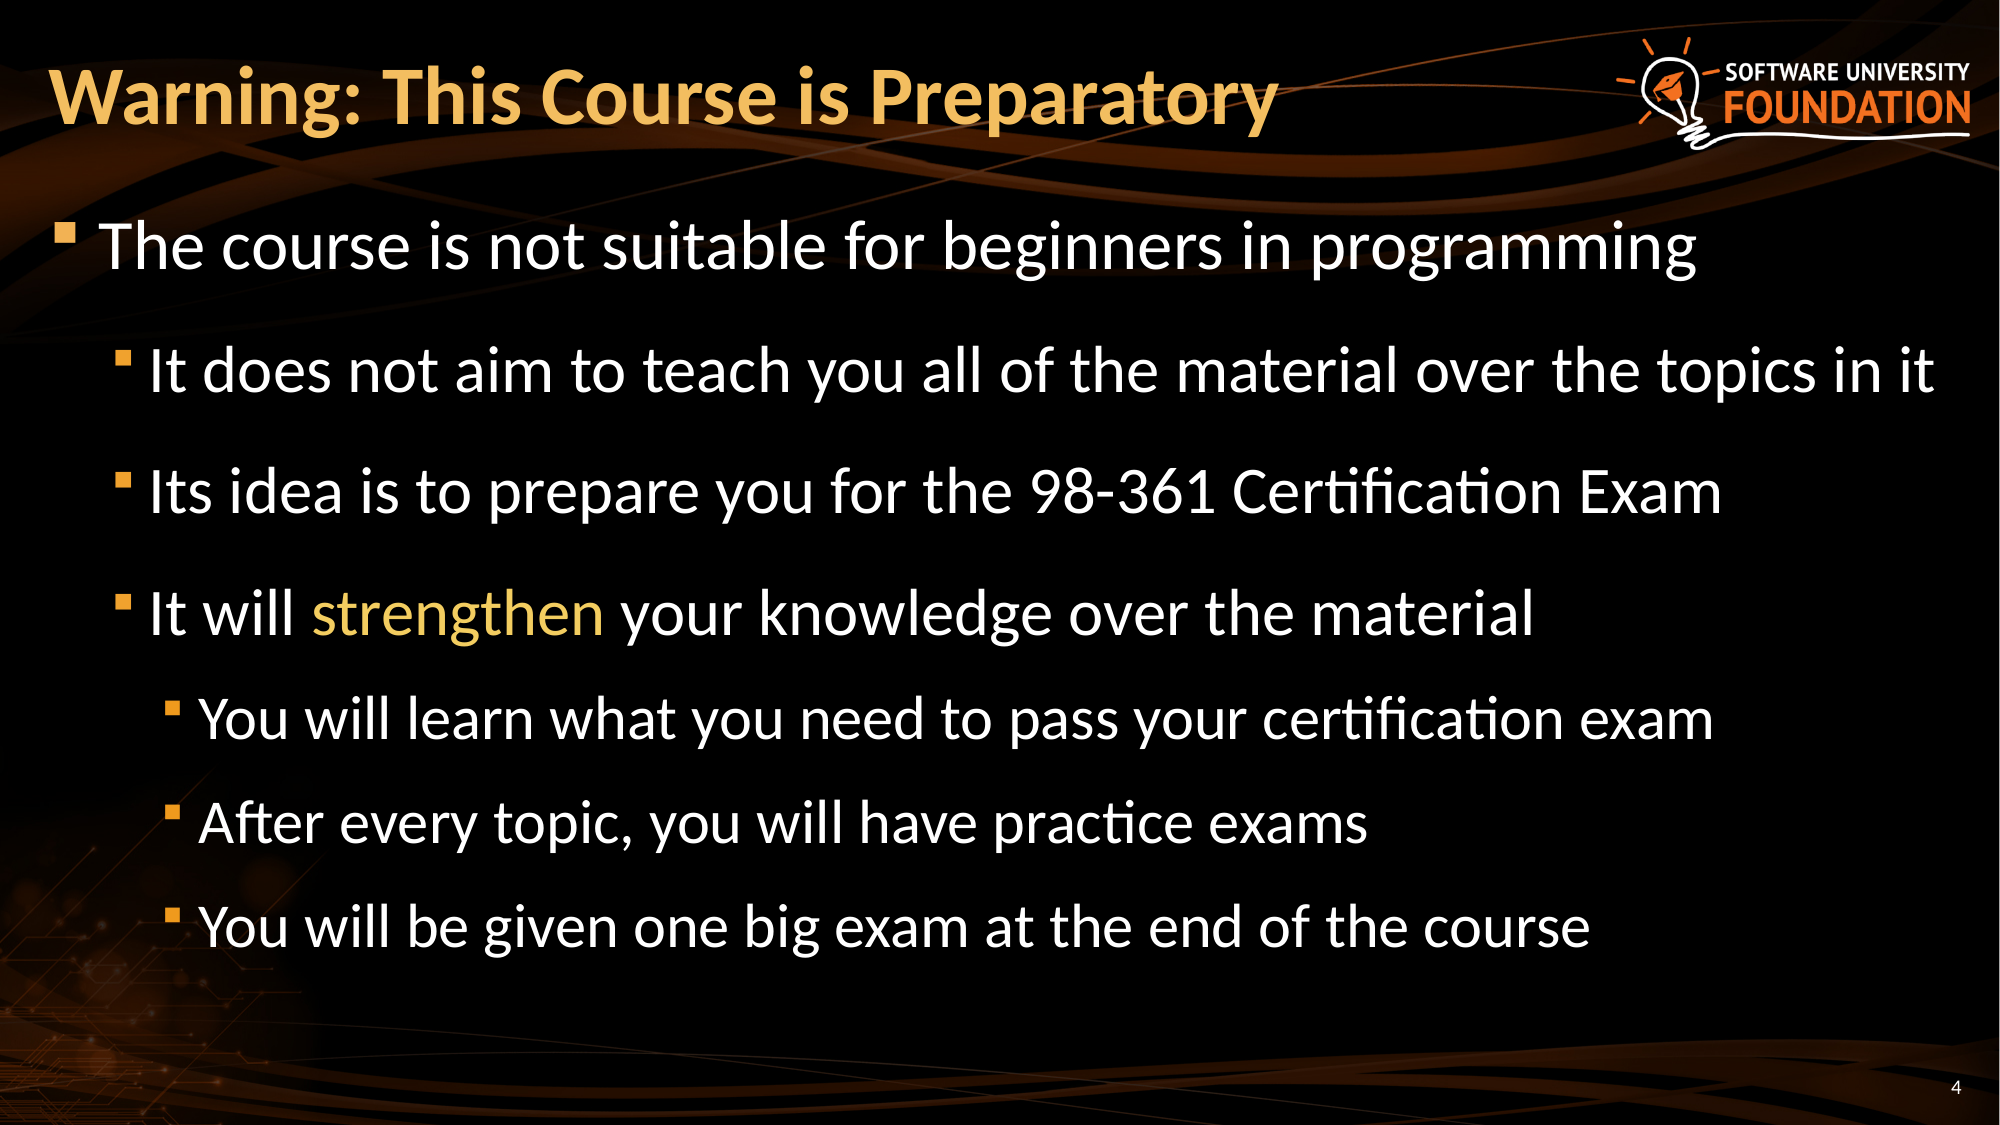

# Warning: This Course is Preparatory
The course is not suitable for beginners in programming
It does not aim to teach you all of the material over the topics in it
Its idea is to prepare you for the 98-361 Certification Exam
It will strengthen your knowledge over the material
You will learn what you need to pass your certification exam
After every topic, you will have practice exams
You will be given one big exam at the end of the course
4